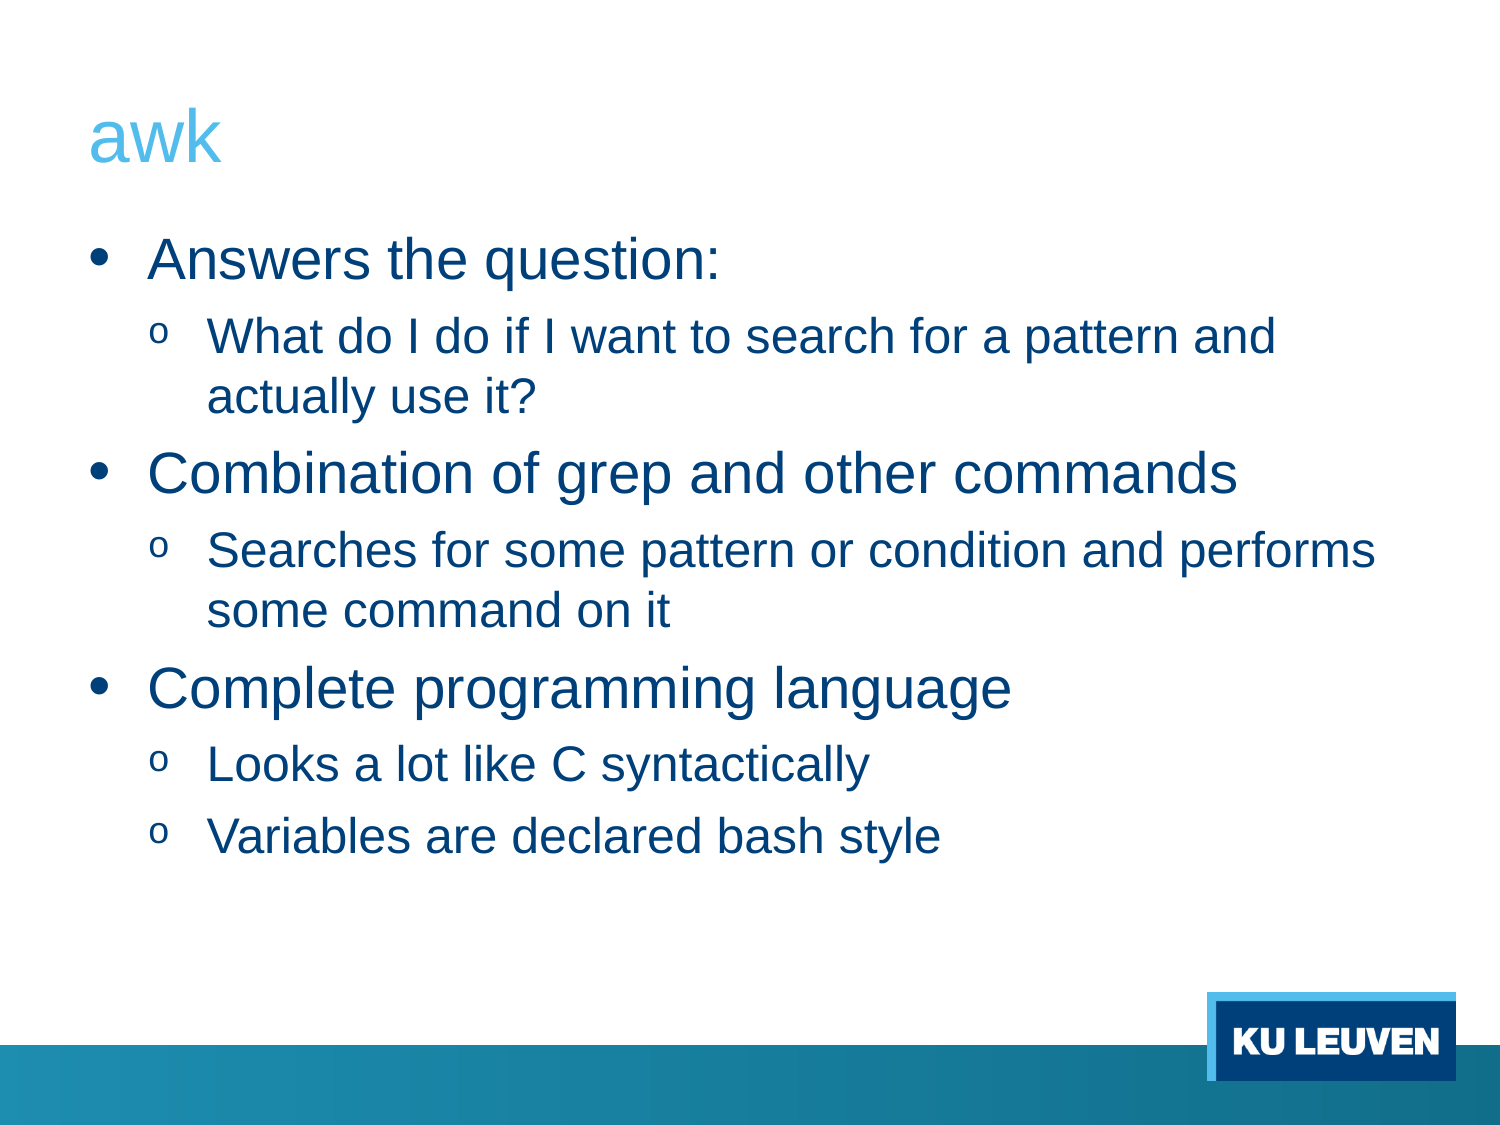

# awk
Answers the question:
What do I do if I want to search for a pattern and actually use it?
Combination of grep and other commands
Searches for some pattern or condition and performs some command on it
Complete programming language
Looks a lot like C syntactically
Variables are declared bash style